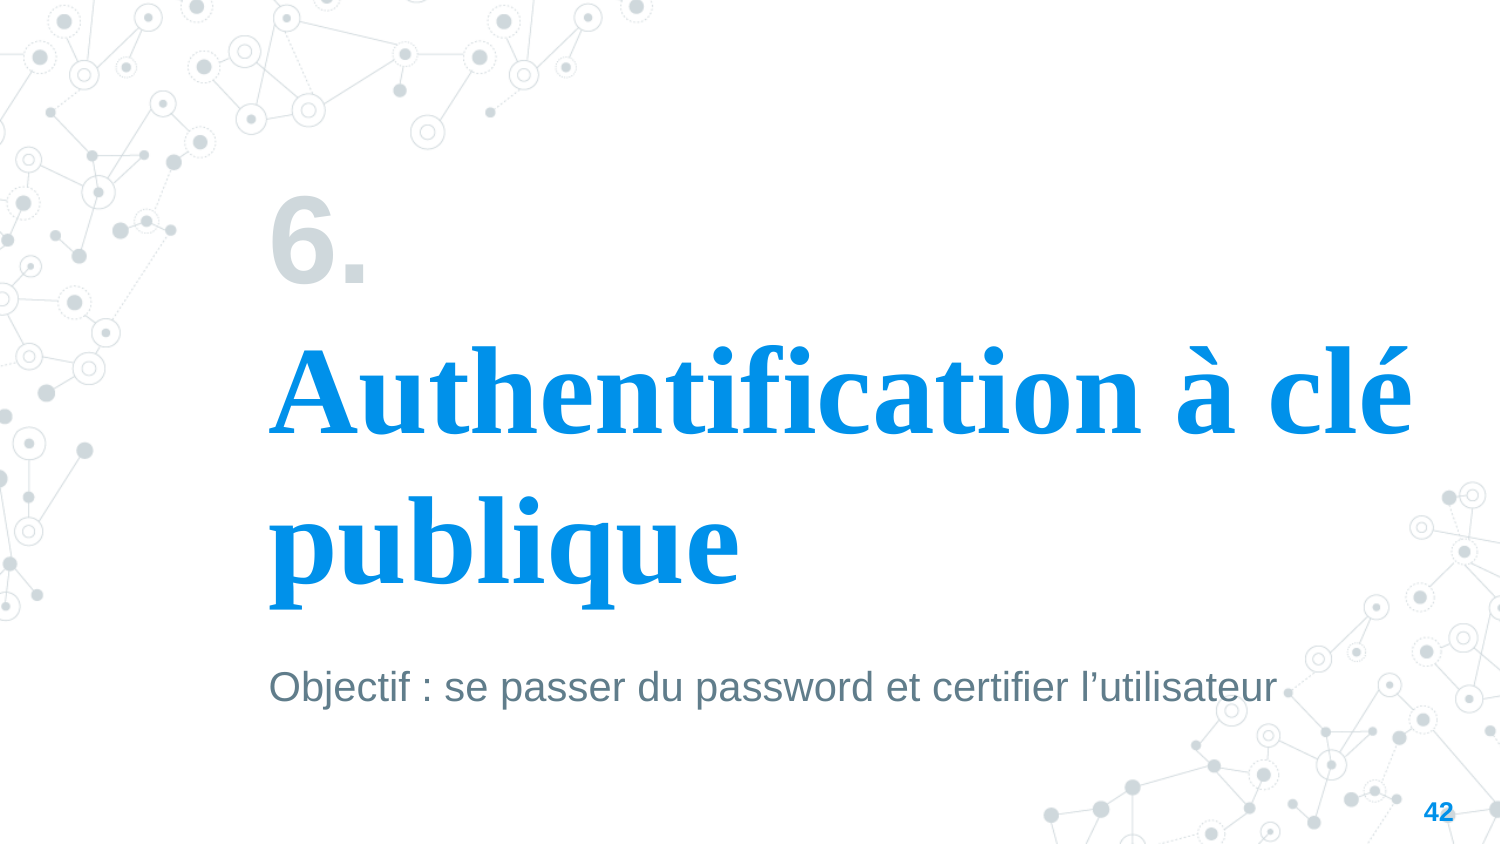

# 6. Authentification à clé publique
Objectif : se passer du password et certifier l’utilisateur

42